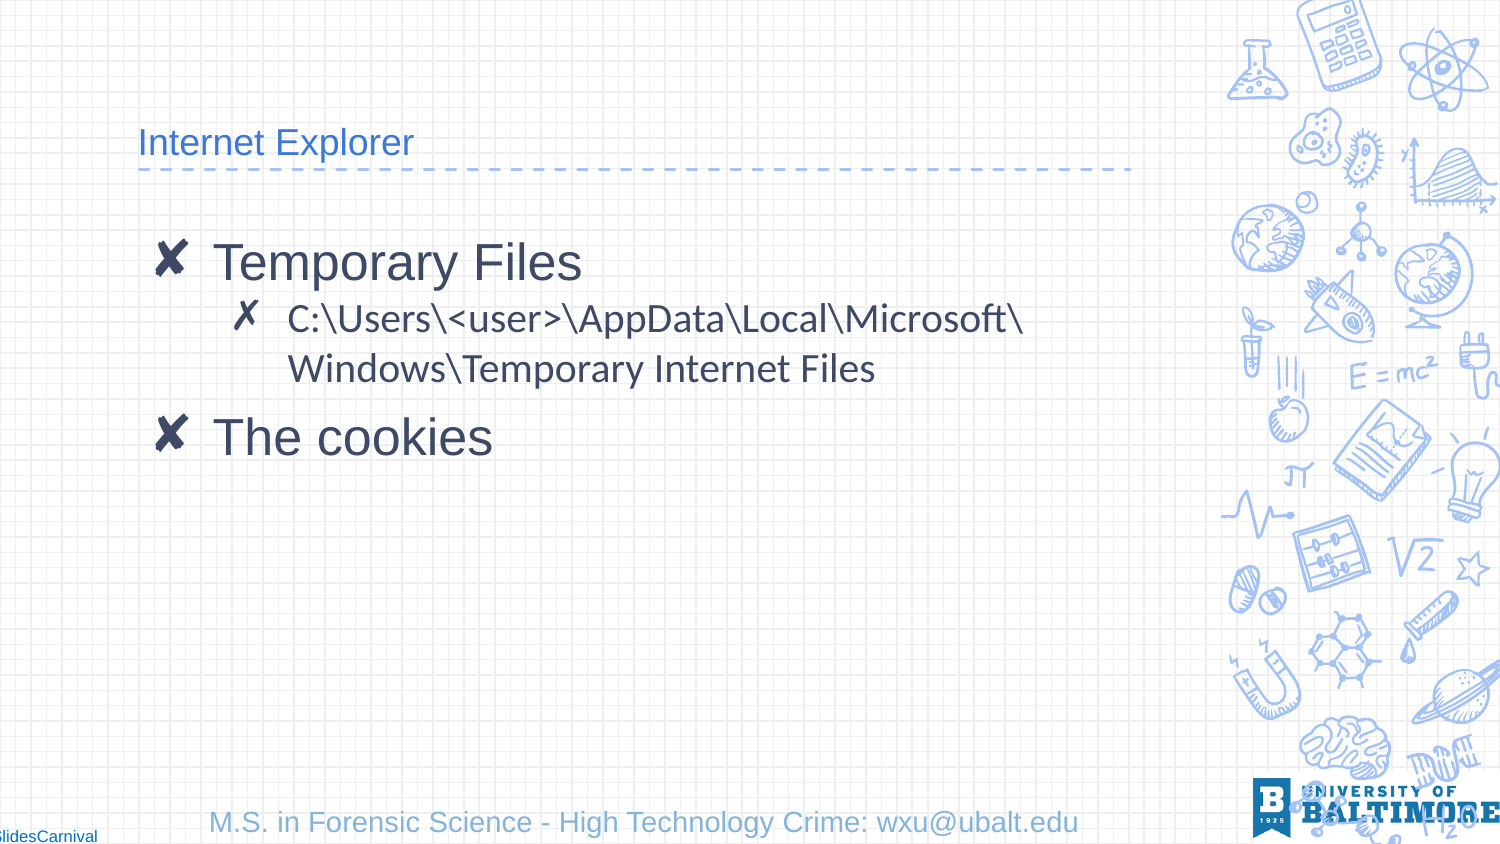

# Internet Explorer
Temporary Files
C:\Users\<user>\AppData\Local\Microsoft\Windows\Temporary Internet Files
The cookies